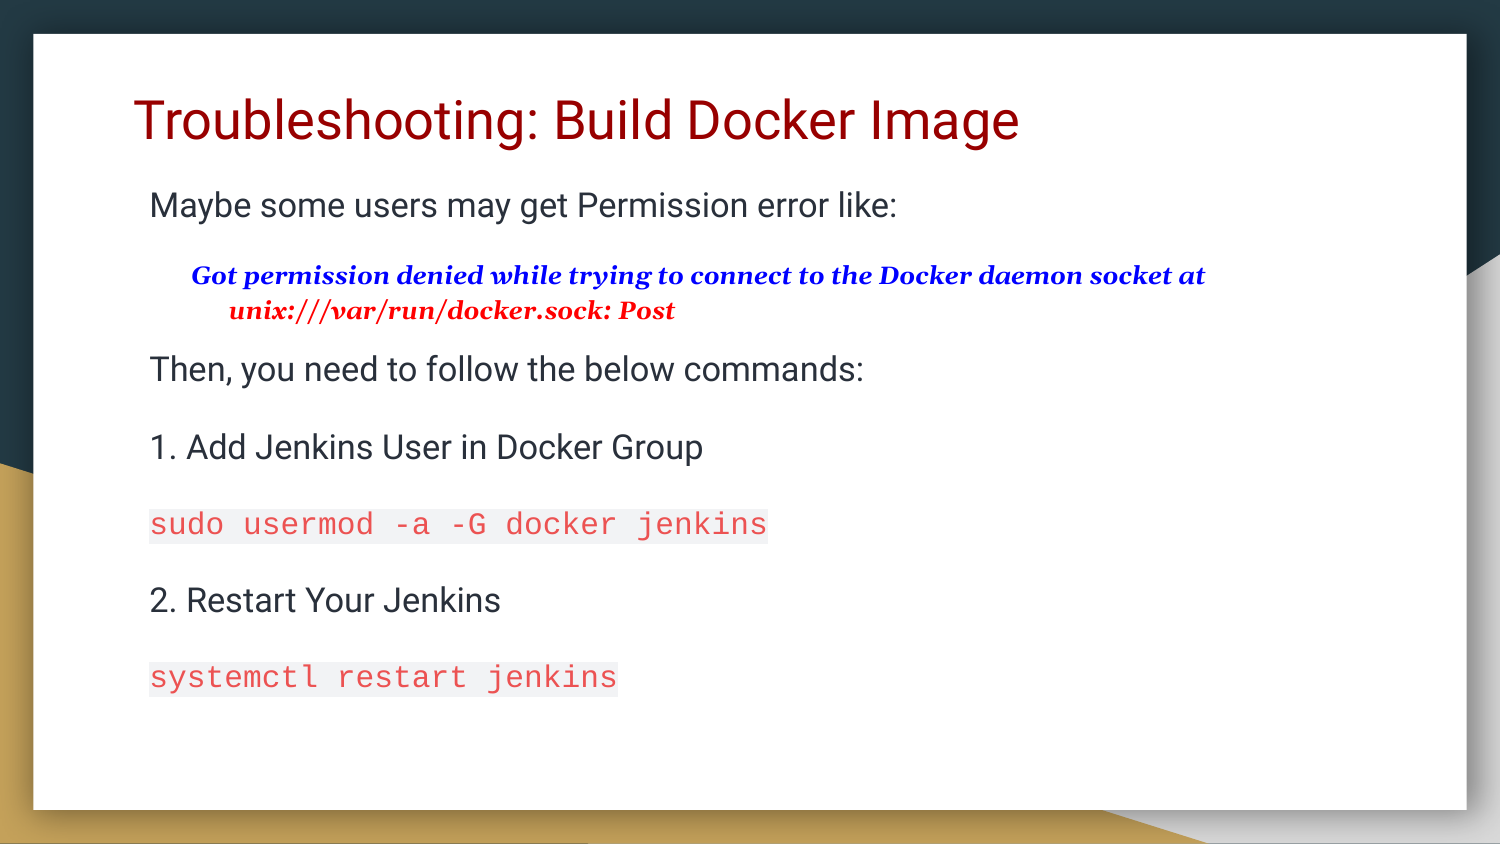

# Troubleshooting: Build Docker Image
Maybe some users may get Permission error like:
Got permission denied while trying to connect to the Docker daemon socket at unix:///var/run/docker.sock: Post
Then, you need to follow the below commands:
1. Add Jenkins User in Docker Group
sudo usermod -a -G docker jenkins
2. Restart Your Jenkins
systemctl restart jenkins